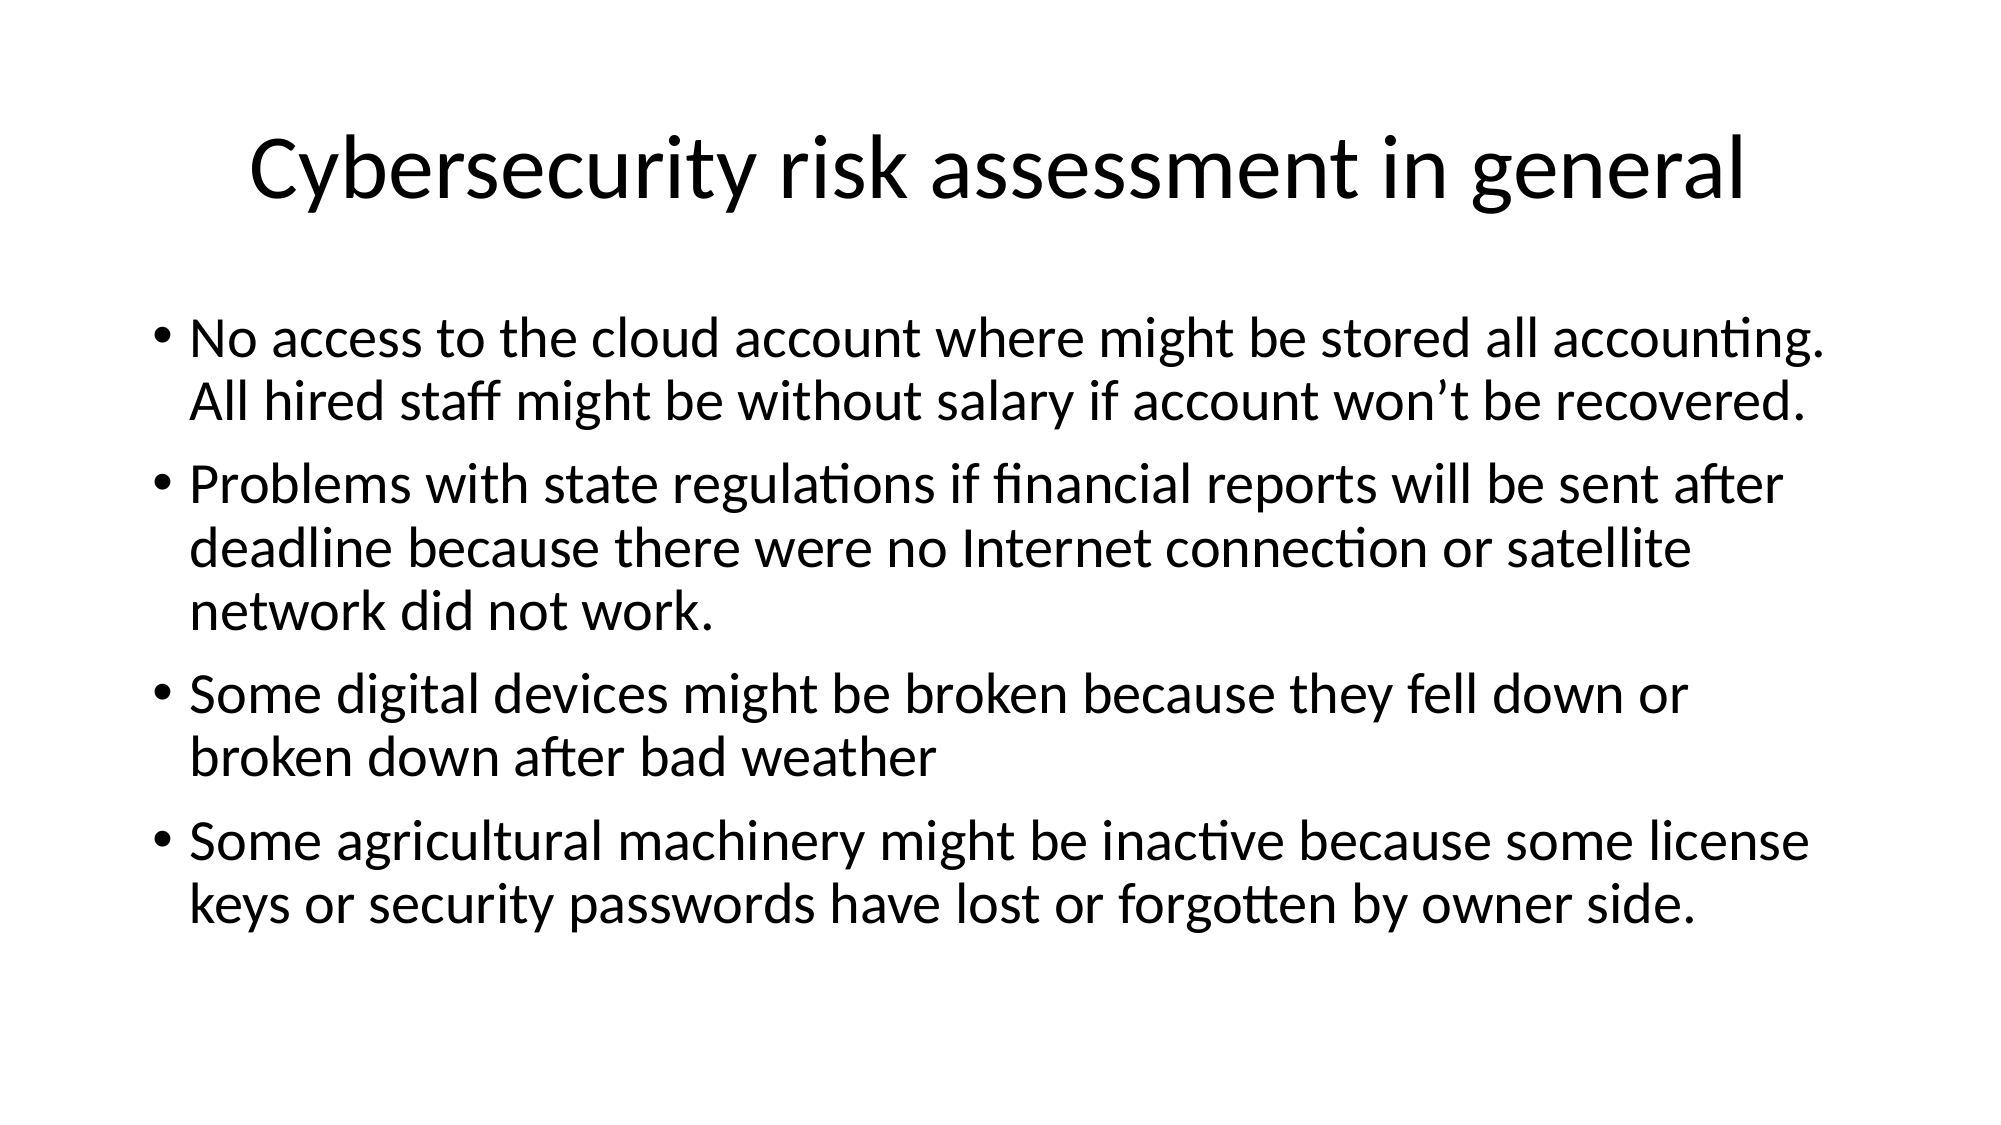

# Cybersecurity risk assessment in general
No access to the cloud account where might be stored all accounting. All hired staff might be without salary if account won’t be recovered.
Problems with state regulations if financial reports will be sent after deadline because there were no Internet connection or satellite network did not work.
Some digital devices might be broken because they fell down or broken down after bad weather
Some agricultural machinery might be inactive because some license keys or security passwords have lost or forgotten by owner side.